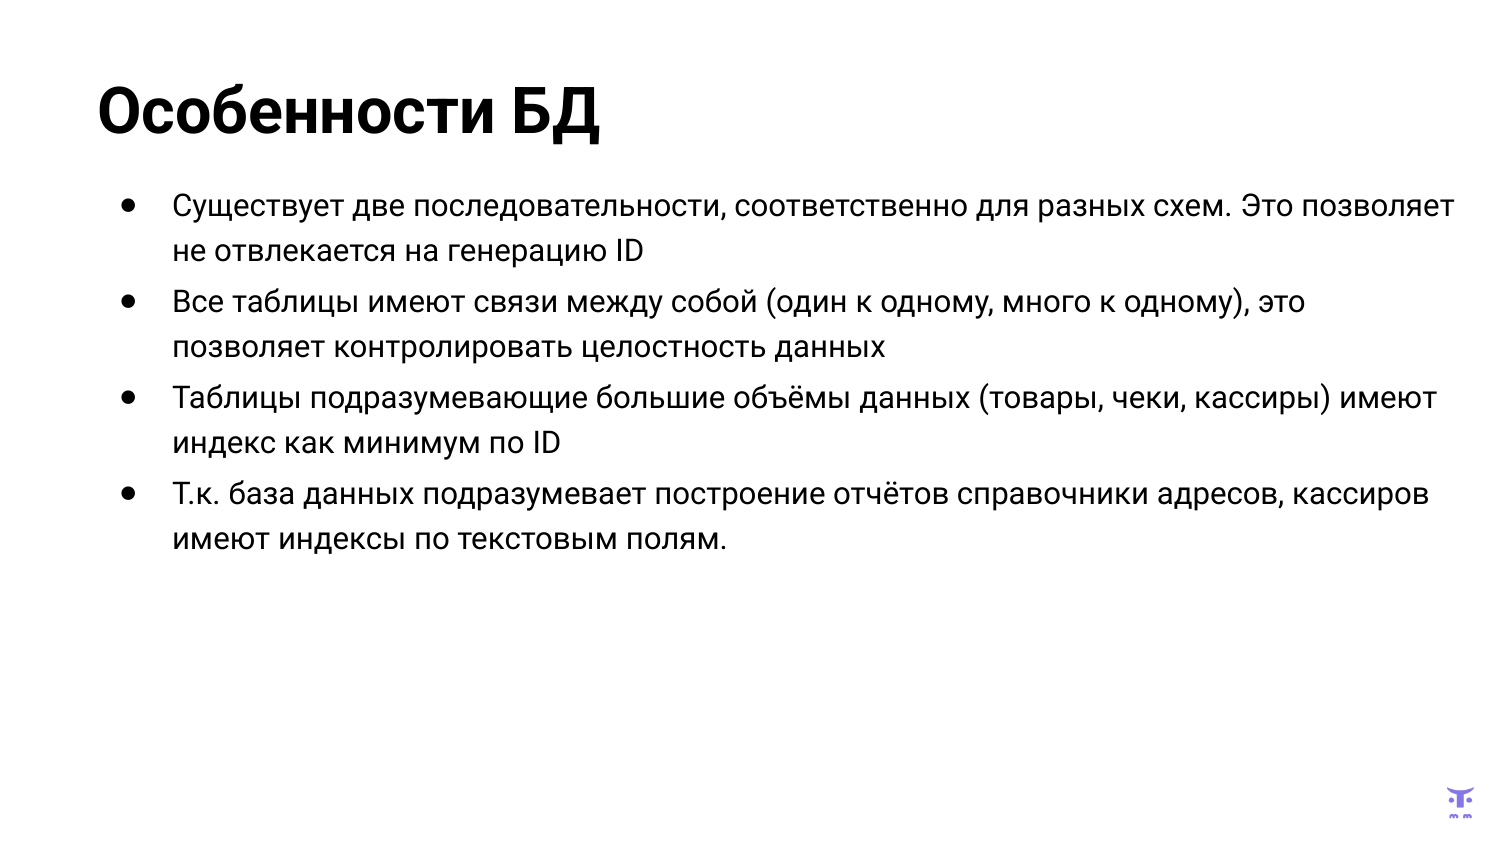

# Особенности БД
Существует две последовательности, соответственно для разных схем. Это позволяет не отвлекается на генерацию ID
Все таблицы имеют связи между собой (один к одному, много к одному), это позволяет контролировать целостность данных
Таблицы подразумевающие большие объёмы данных (товары, чеки, кассиры) имеют индекс как минимум по ID
Т.к. база данных подразумевает построение отчётов справочники адресов, кассиров имеют индексы по текстовым полям.